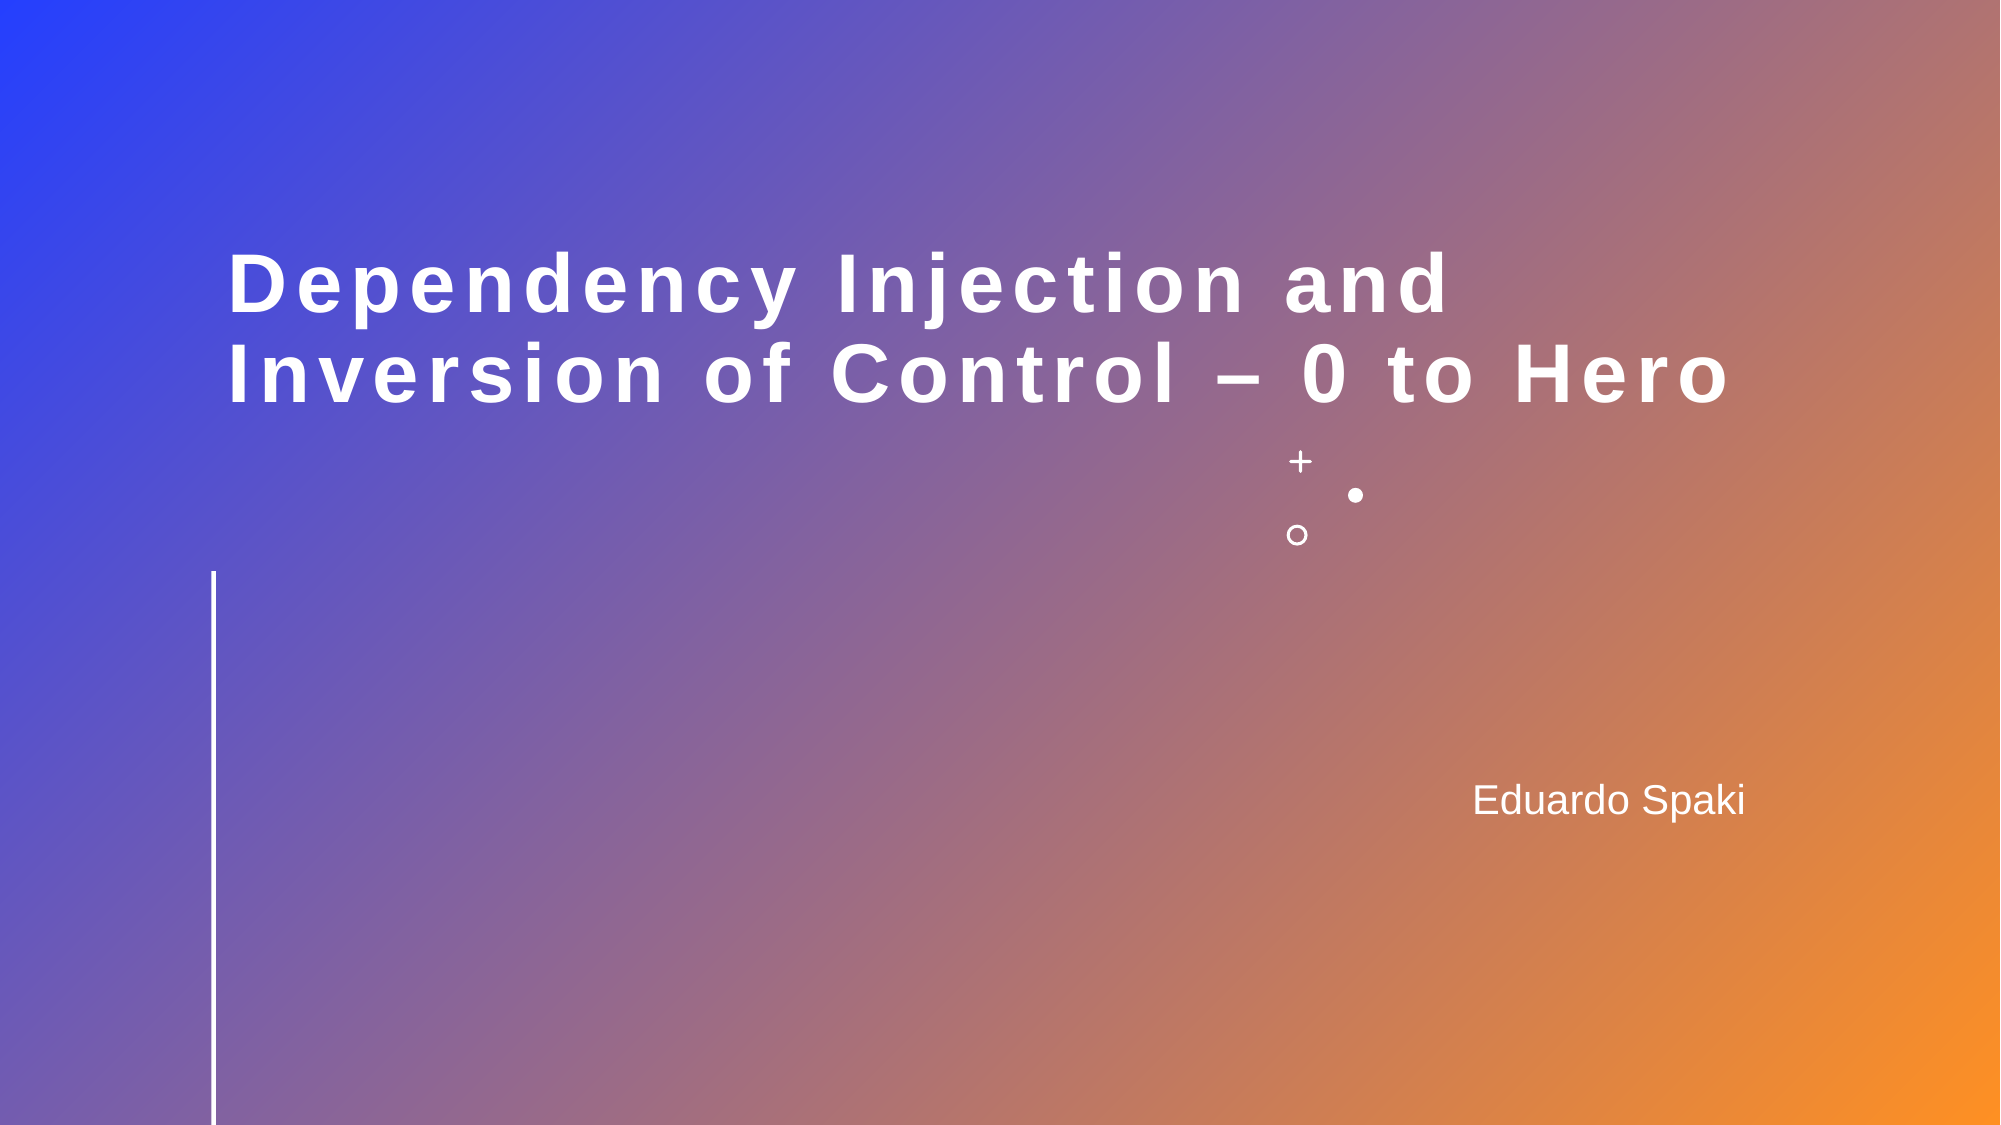

# Dependency Injection and Inversion of Control – 0 to Hero
Eduardo Spaki